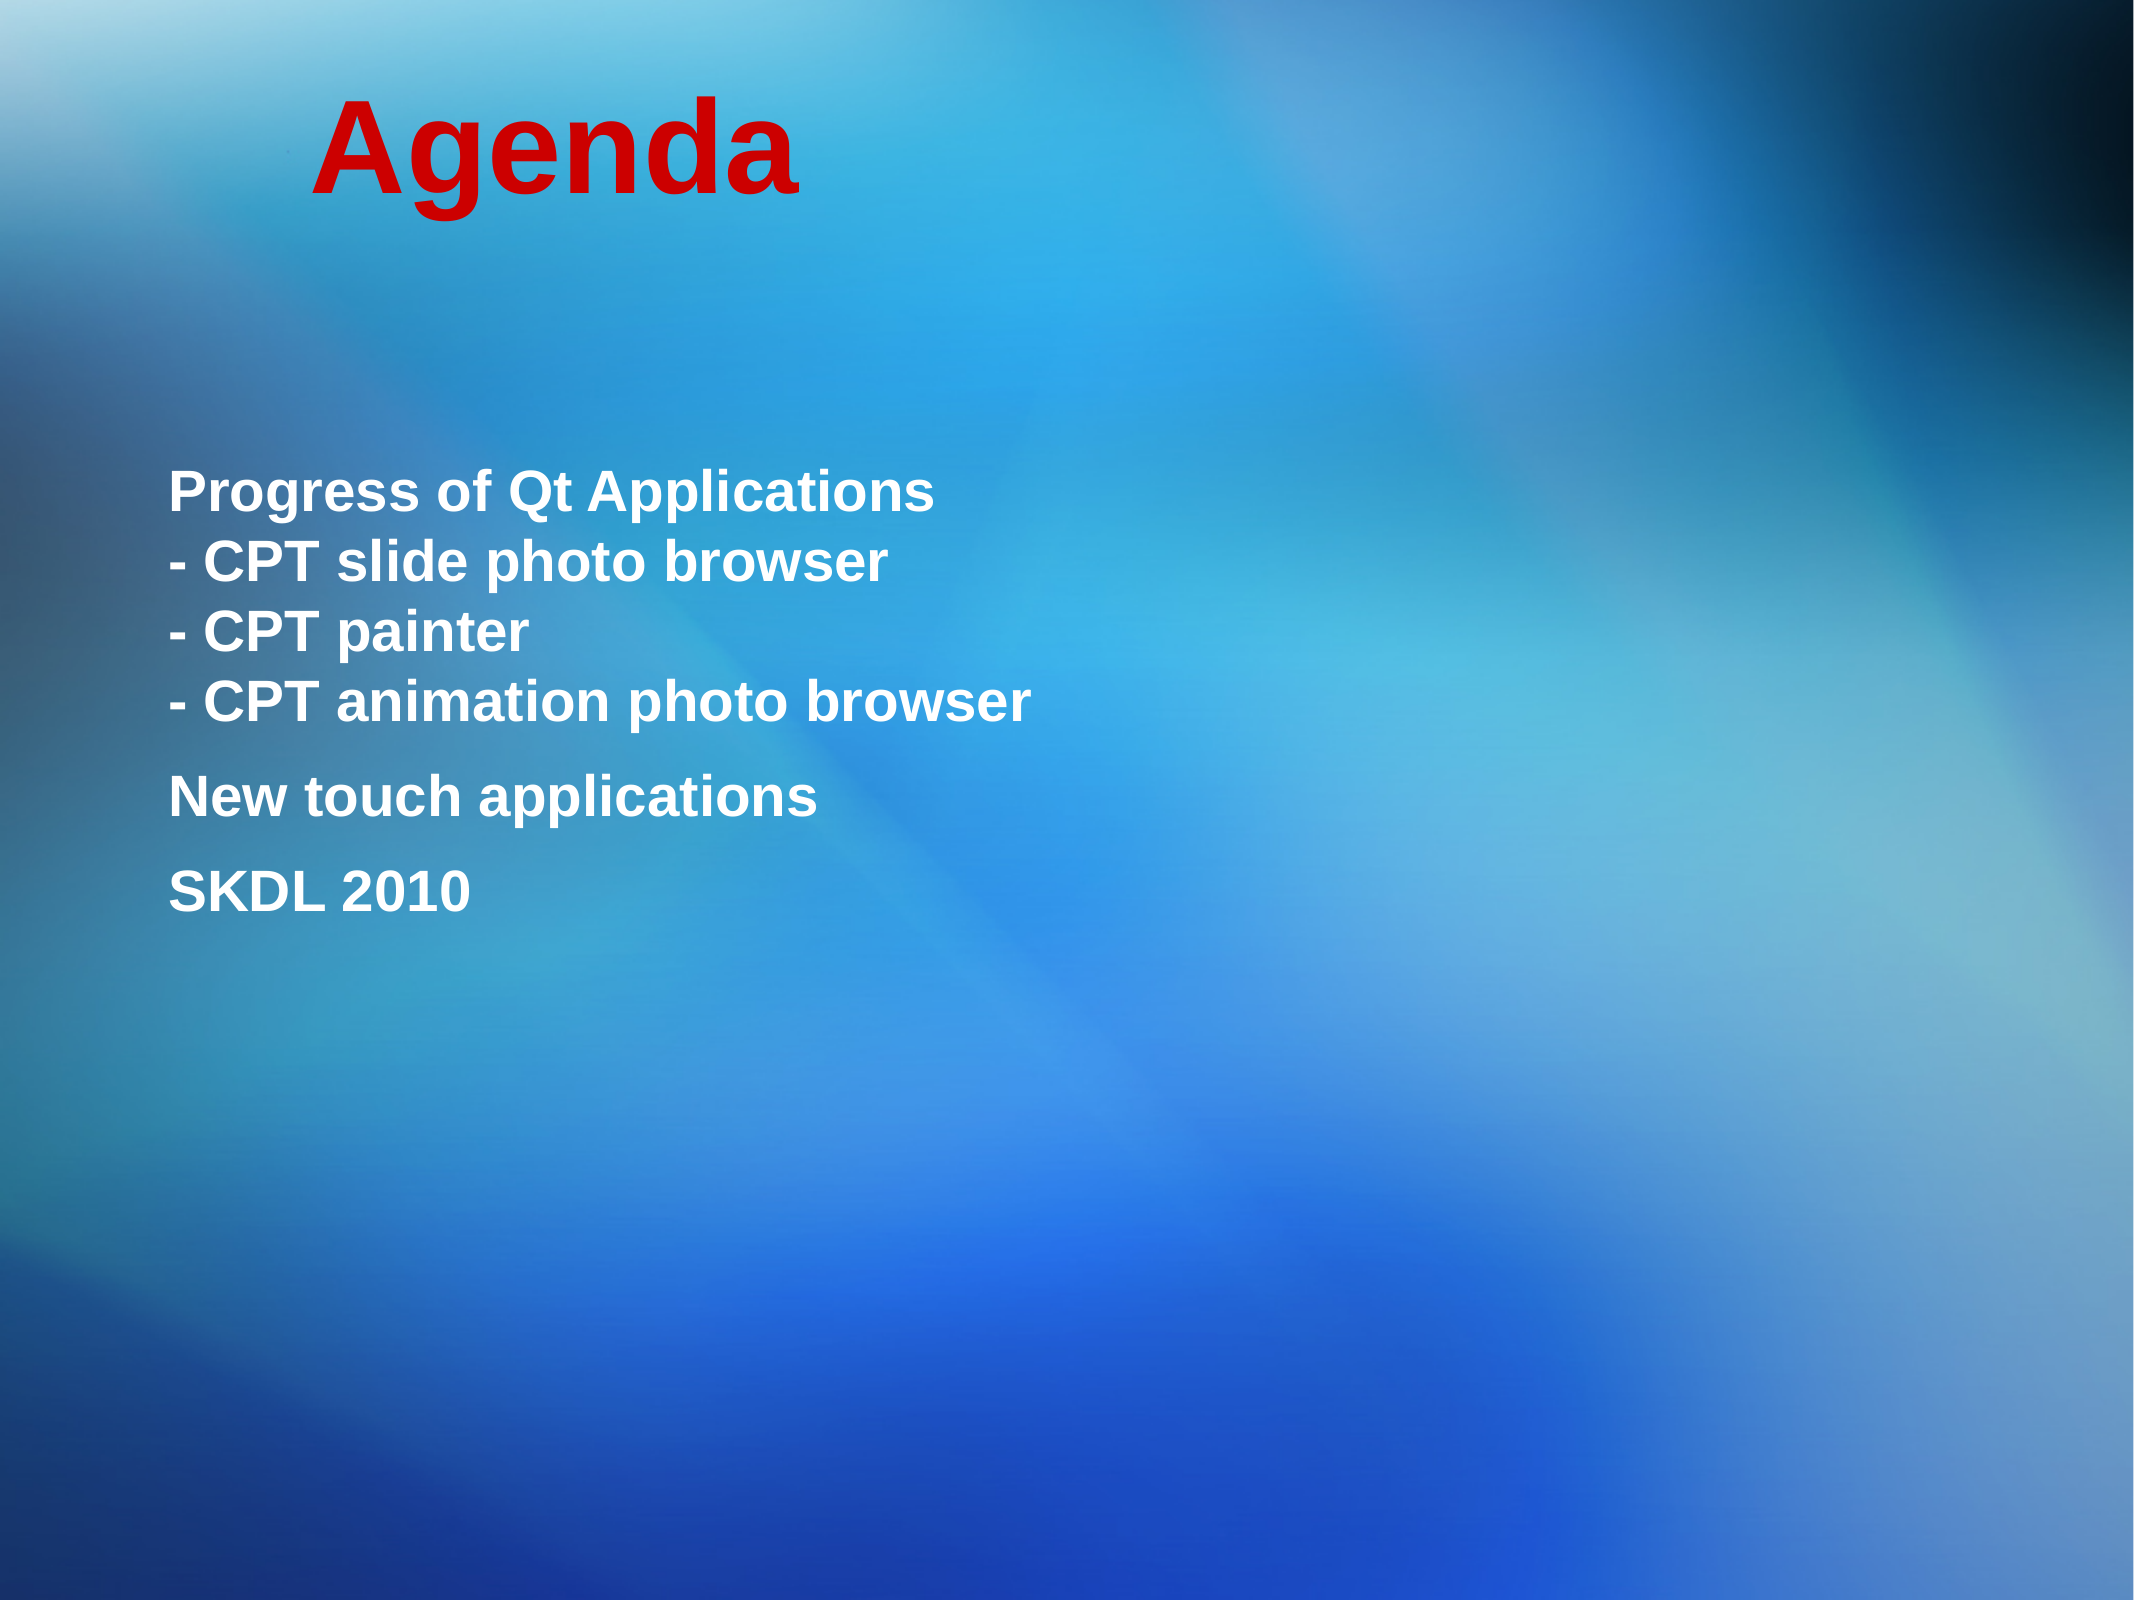

# Agenda
Progress of Qt Applications
- CPT slide photo browser
- CPT painter
- CPT animation photo browser
New touch applications
SKDL 2010